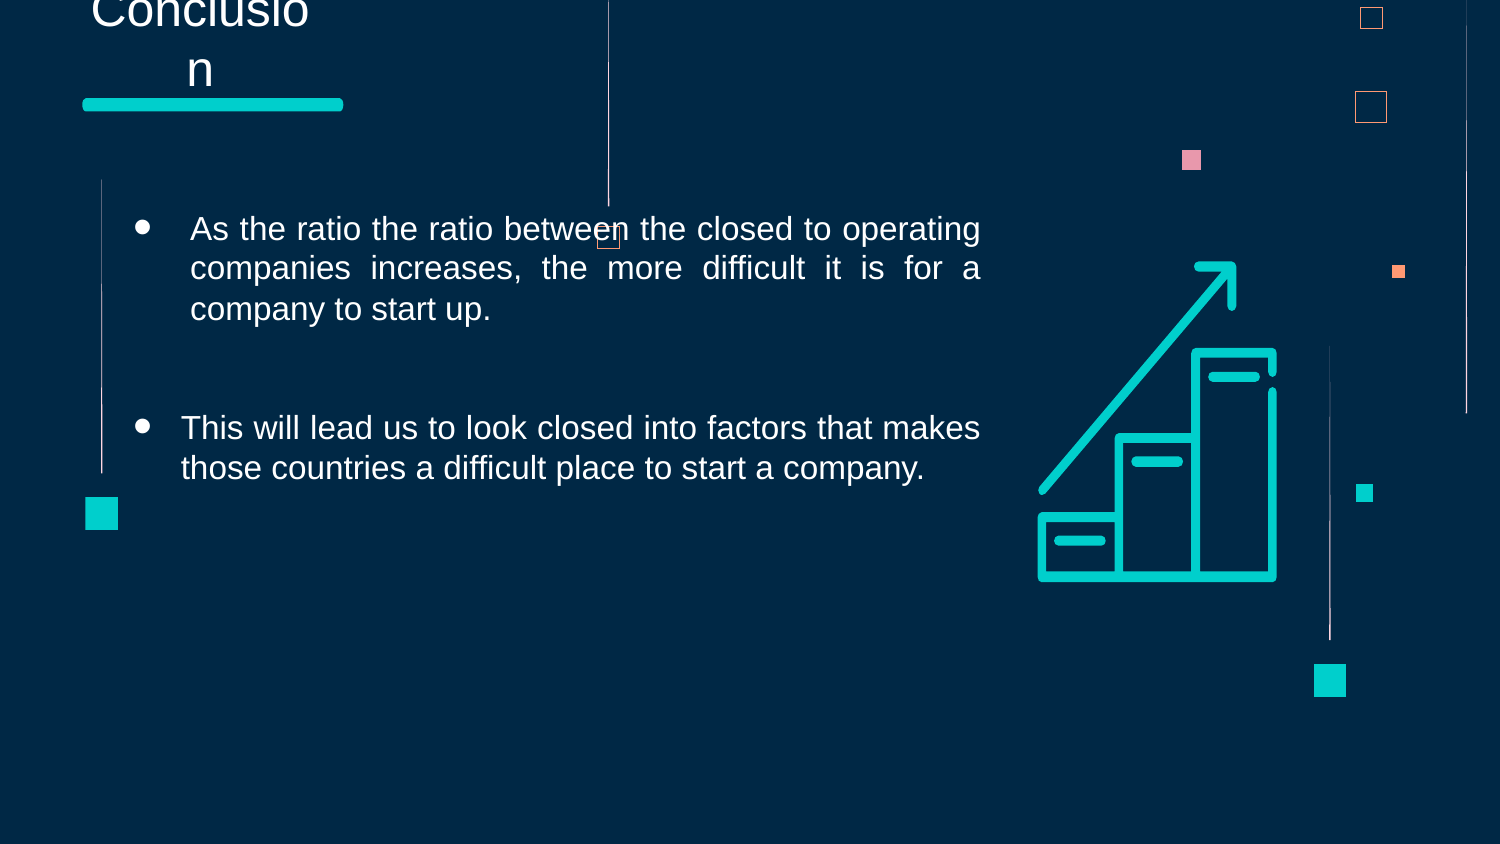

# Conclusion

As the ratio the ratio between the closed to operating companies increases, the more difficult it is for a company to start up.

This will lead us to look closed into factors that makes those countries a difficult place to start a company.